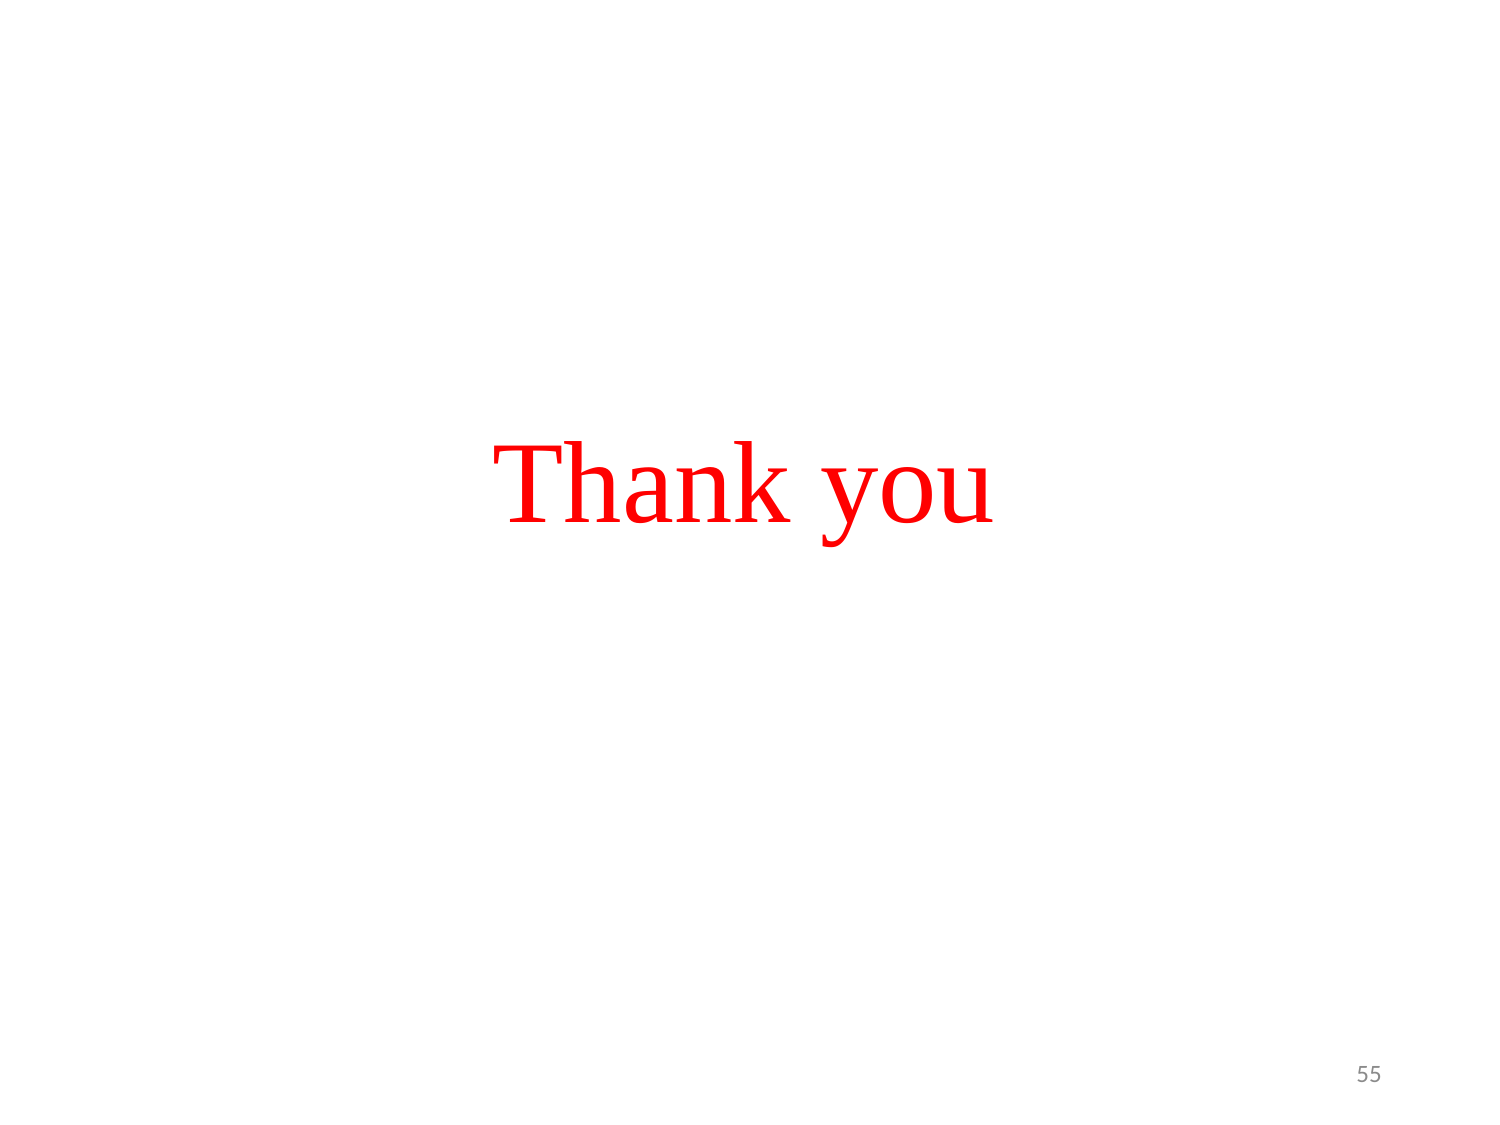

53
Design of Pedestrian Facilities
# Thank you
55